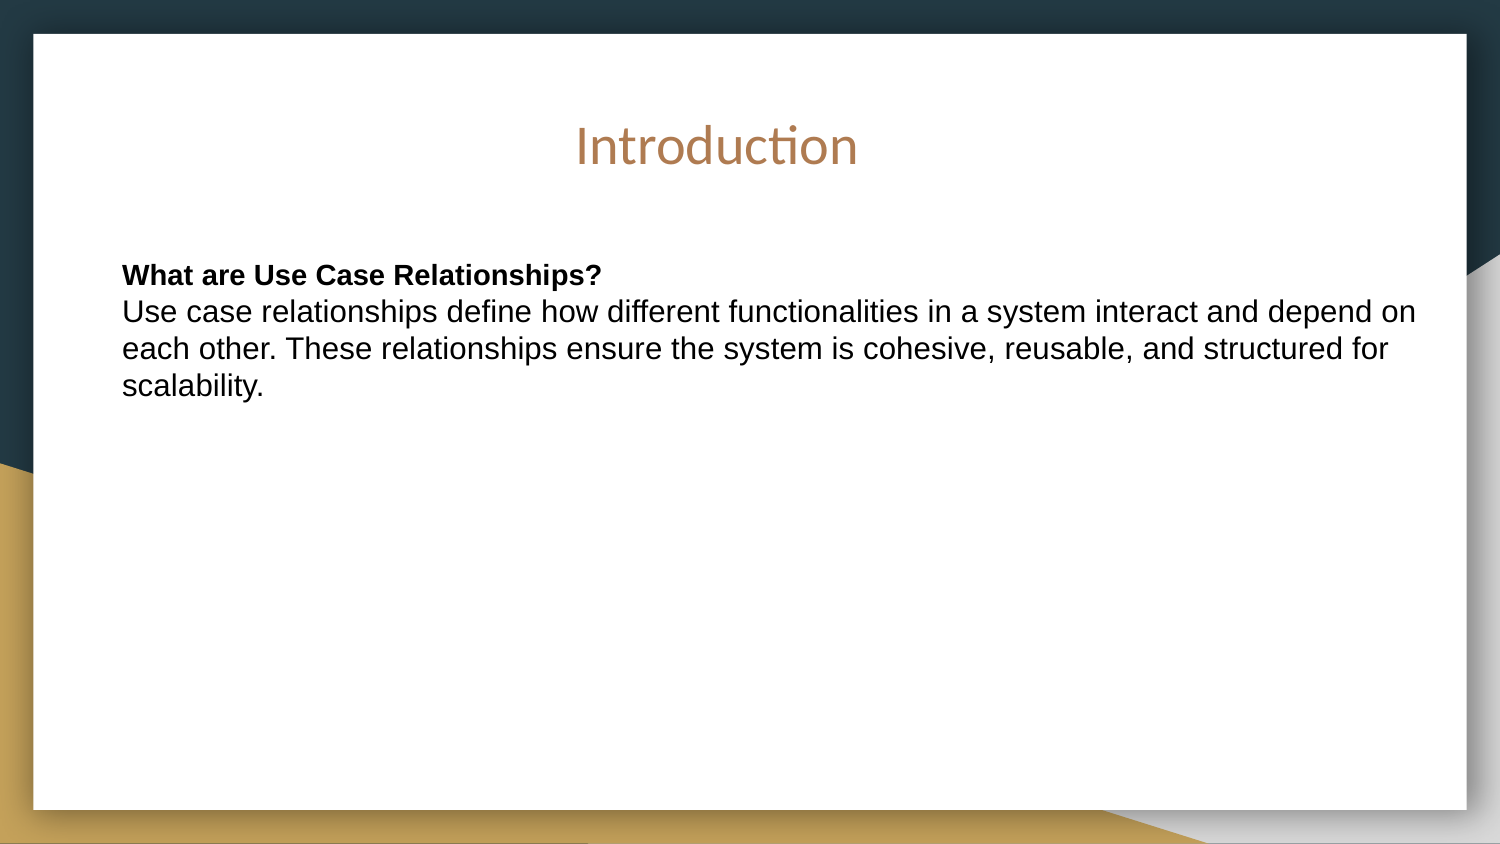

Introduction
What are Use Case Relationships?
Use case relationships define how different functionalities in a system interact and depend on each other. These relationships ensure the system is cohesive, reusable, and structured for scalability.